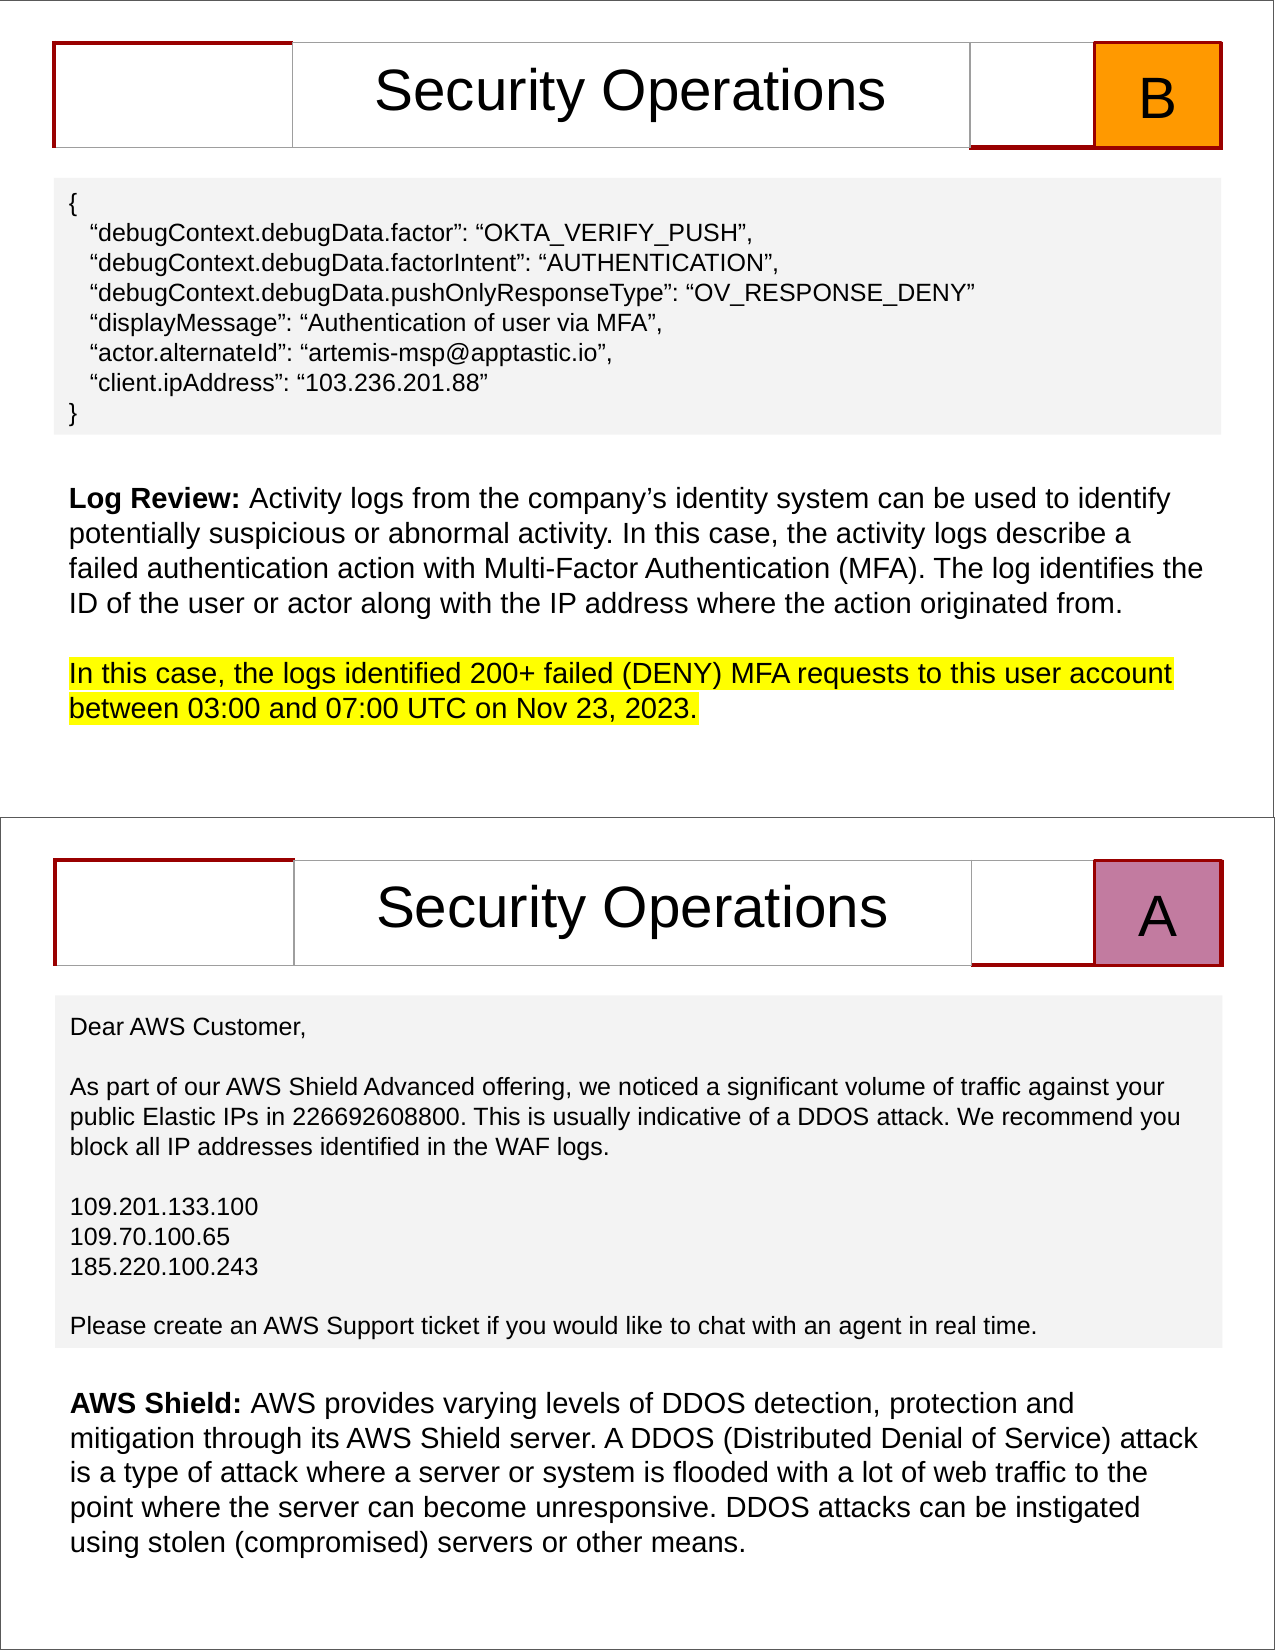

|  | Security Operations |  |
| --- | --- | --- |
B
{
   “debugContext.debugData.factor”: “OKTA_VERIFY_PUSH”,
   “debugContext.debugData.factorIntent”: “AUTHENTICATION”,
   “debugContext.debugData.pushOnlyResponseType”: “OV_RESPONSE_DENY”
   “displayMessage”: “Authentication of user via MFA”,
   “actor.alternateId”: “artemis-msp@apptastic.io”,
   “client.ipAddress”: “103.236.201.88”
}
Log Review: Activity logs from the company’s identity system can be used to identify potentially suspicious or abnormal activity. In this case, the activity logs describe a failed authentication action with Multi-Factor Authentication (MFA). The log identifies the ID of the user or actor along with the IP address where the action originated from.

In this case, the logs identified 200+ failed (DENY) MFA requests to this user account between 03:00 and 07:00 UTC on Nov 23, 2023.

|  | Security Operations |  |
| --- | --- | --- |
A
Dear AWS Customer,

As part of our AWS Shield Advanced offering, we noticed a significant volume of traffic against your public Elastic IPs in 226692608800. This is usually indicative of a DDOS attack. We recommend you block all IP addresses identified in the WAF logs.

109.201.133.100
109.70.100.65
185.220.100.243

Please create an AWS Support ticket if you would like to chat with an agent in real time.
AWS Shield: AWS provides varying levels of DDOS detection, protection and mitigation through its AWS Shield server. A DDOS (Distributed Denial of Service) attack is a type of attack where a server or system is flooded with a lot of web traffic to the point where the server can become unresponsive. DDOS attacks can be instigated using stolen (compromised) servers or other means.